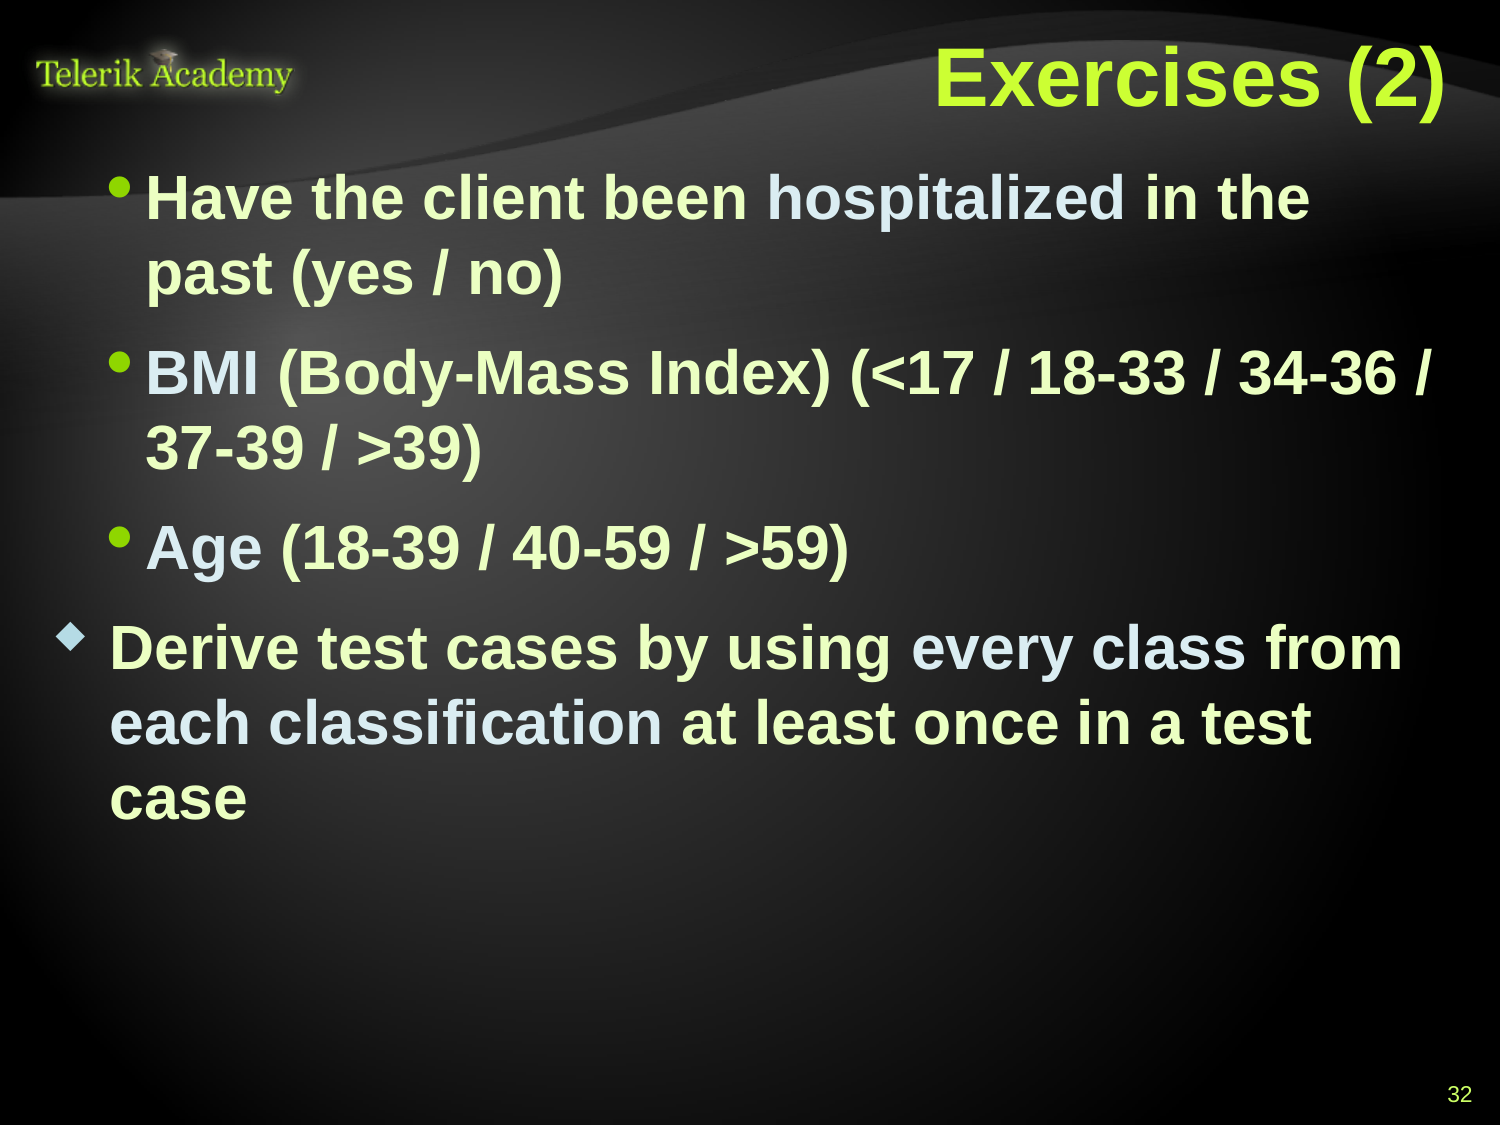

# Exercises (2)
Have the client been hospitalized in the past (yes / no)
BMI (Body-Mass Index) (<17 / 18-33 / 34-36 / 37-39 / >39)
Age (18-39 / 40-59 / >59)
Derive test cases by using every class from each classification at least once in a test case

32